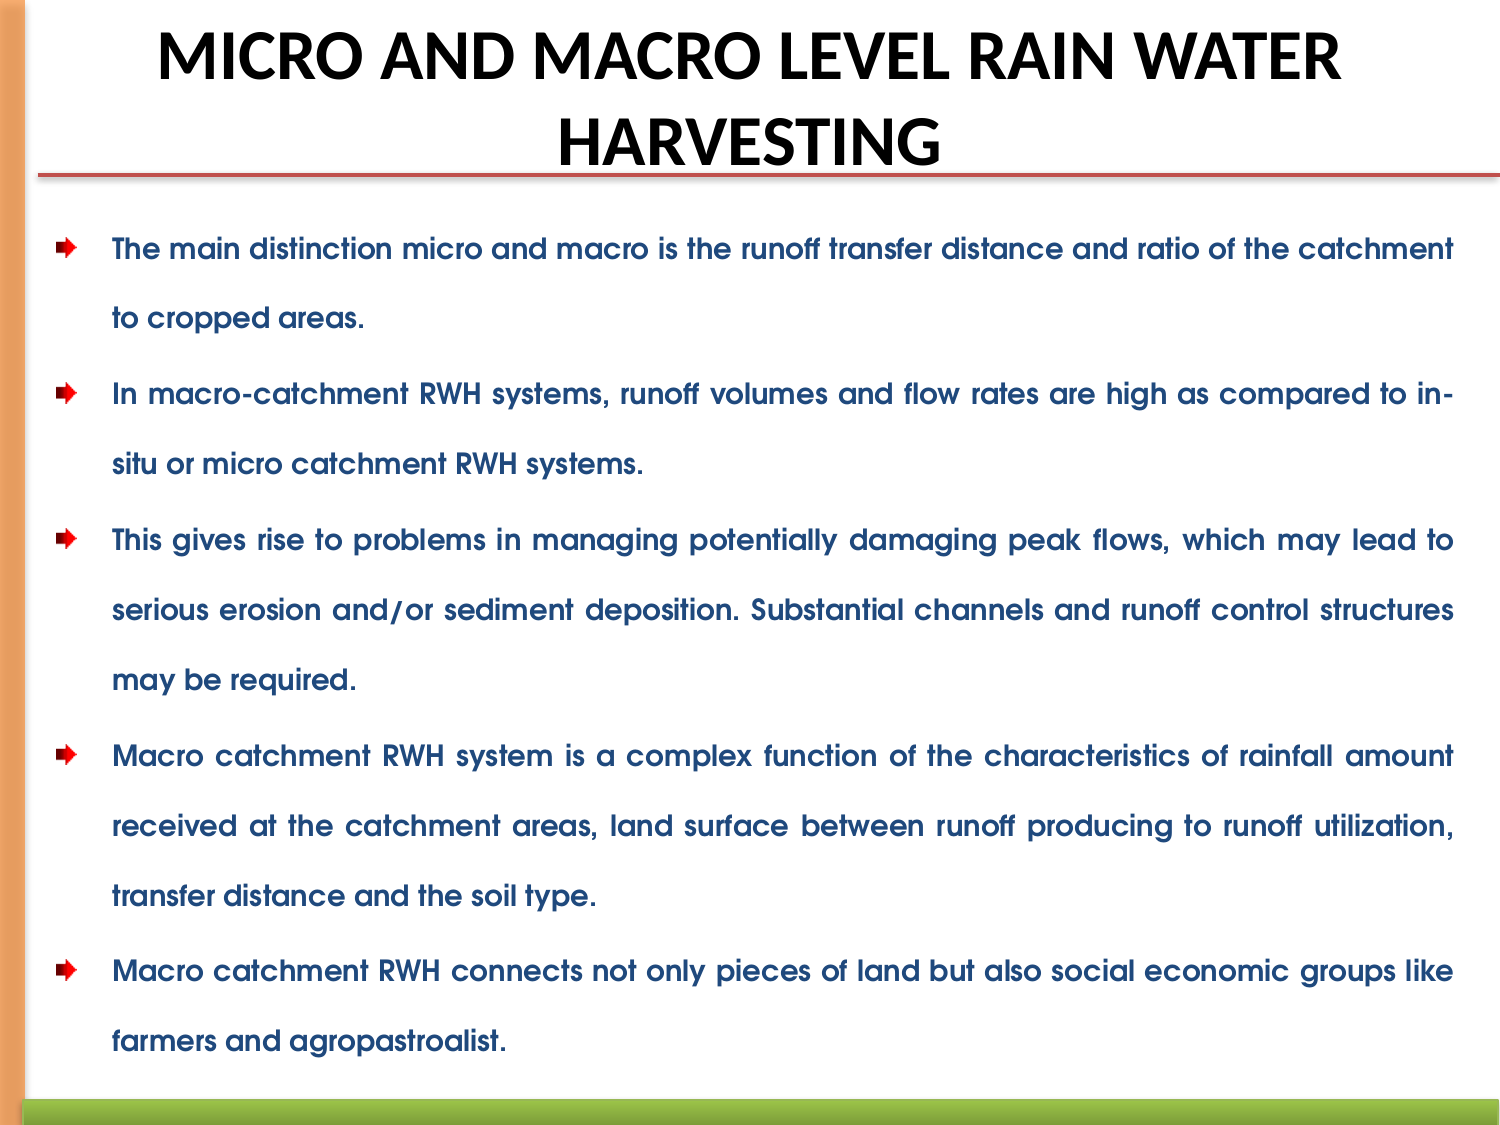

# MICRO AND MACRO LEVEL RAIN WATER HARVESTING
The main distinction micro and macro is the runoff transfer distance and ratio of the catchment to cropped areas.
In macro-catchment RWH systems, runoff volumes and flow rates are high as compared to in-situ or micro catchment RWH systems.
This gives rise to problems in managing potentially damaging peak flows, which may lead to serious erosion and/or sediment deposition. Substantial channels and runoff control structures may be required.
Macro catchment RWH system is a complex function of the characteristics of rainfall amount received at the catchment areas, land surface between runoff producing to runoff utilization, transfer distance and the soil type.
Macro catchment RWH connects not only pieces of land but also social economic groups like farmers and agropastroalist.